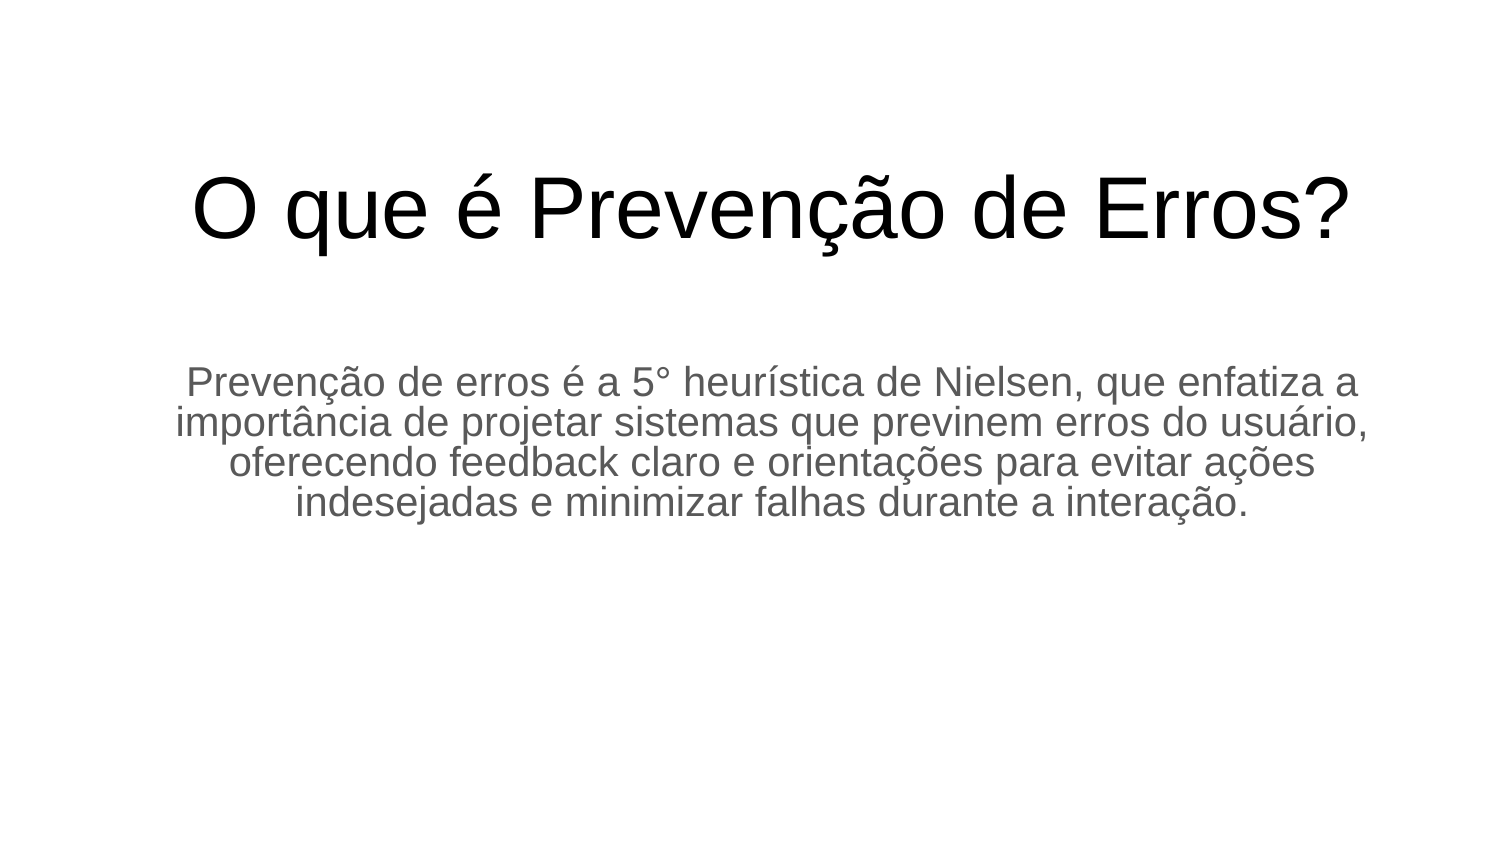

# O que é Prevenção de Erros?
Prevenção de erros é a 5° heurística de Nielsen, que enfatiza a importância de projetar sistemas que previnem erros do usuário, oferecendo feedback claro e orientações para evitar ações indesejadas e minimizar falhas durante a interação.